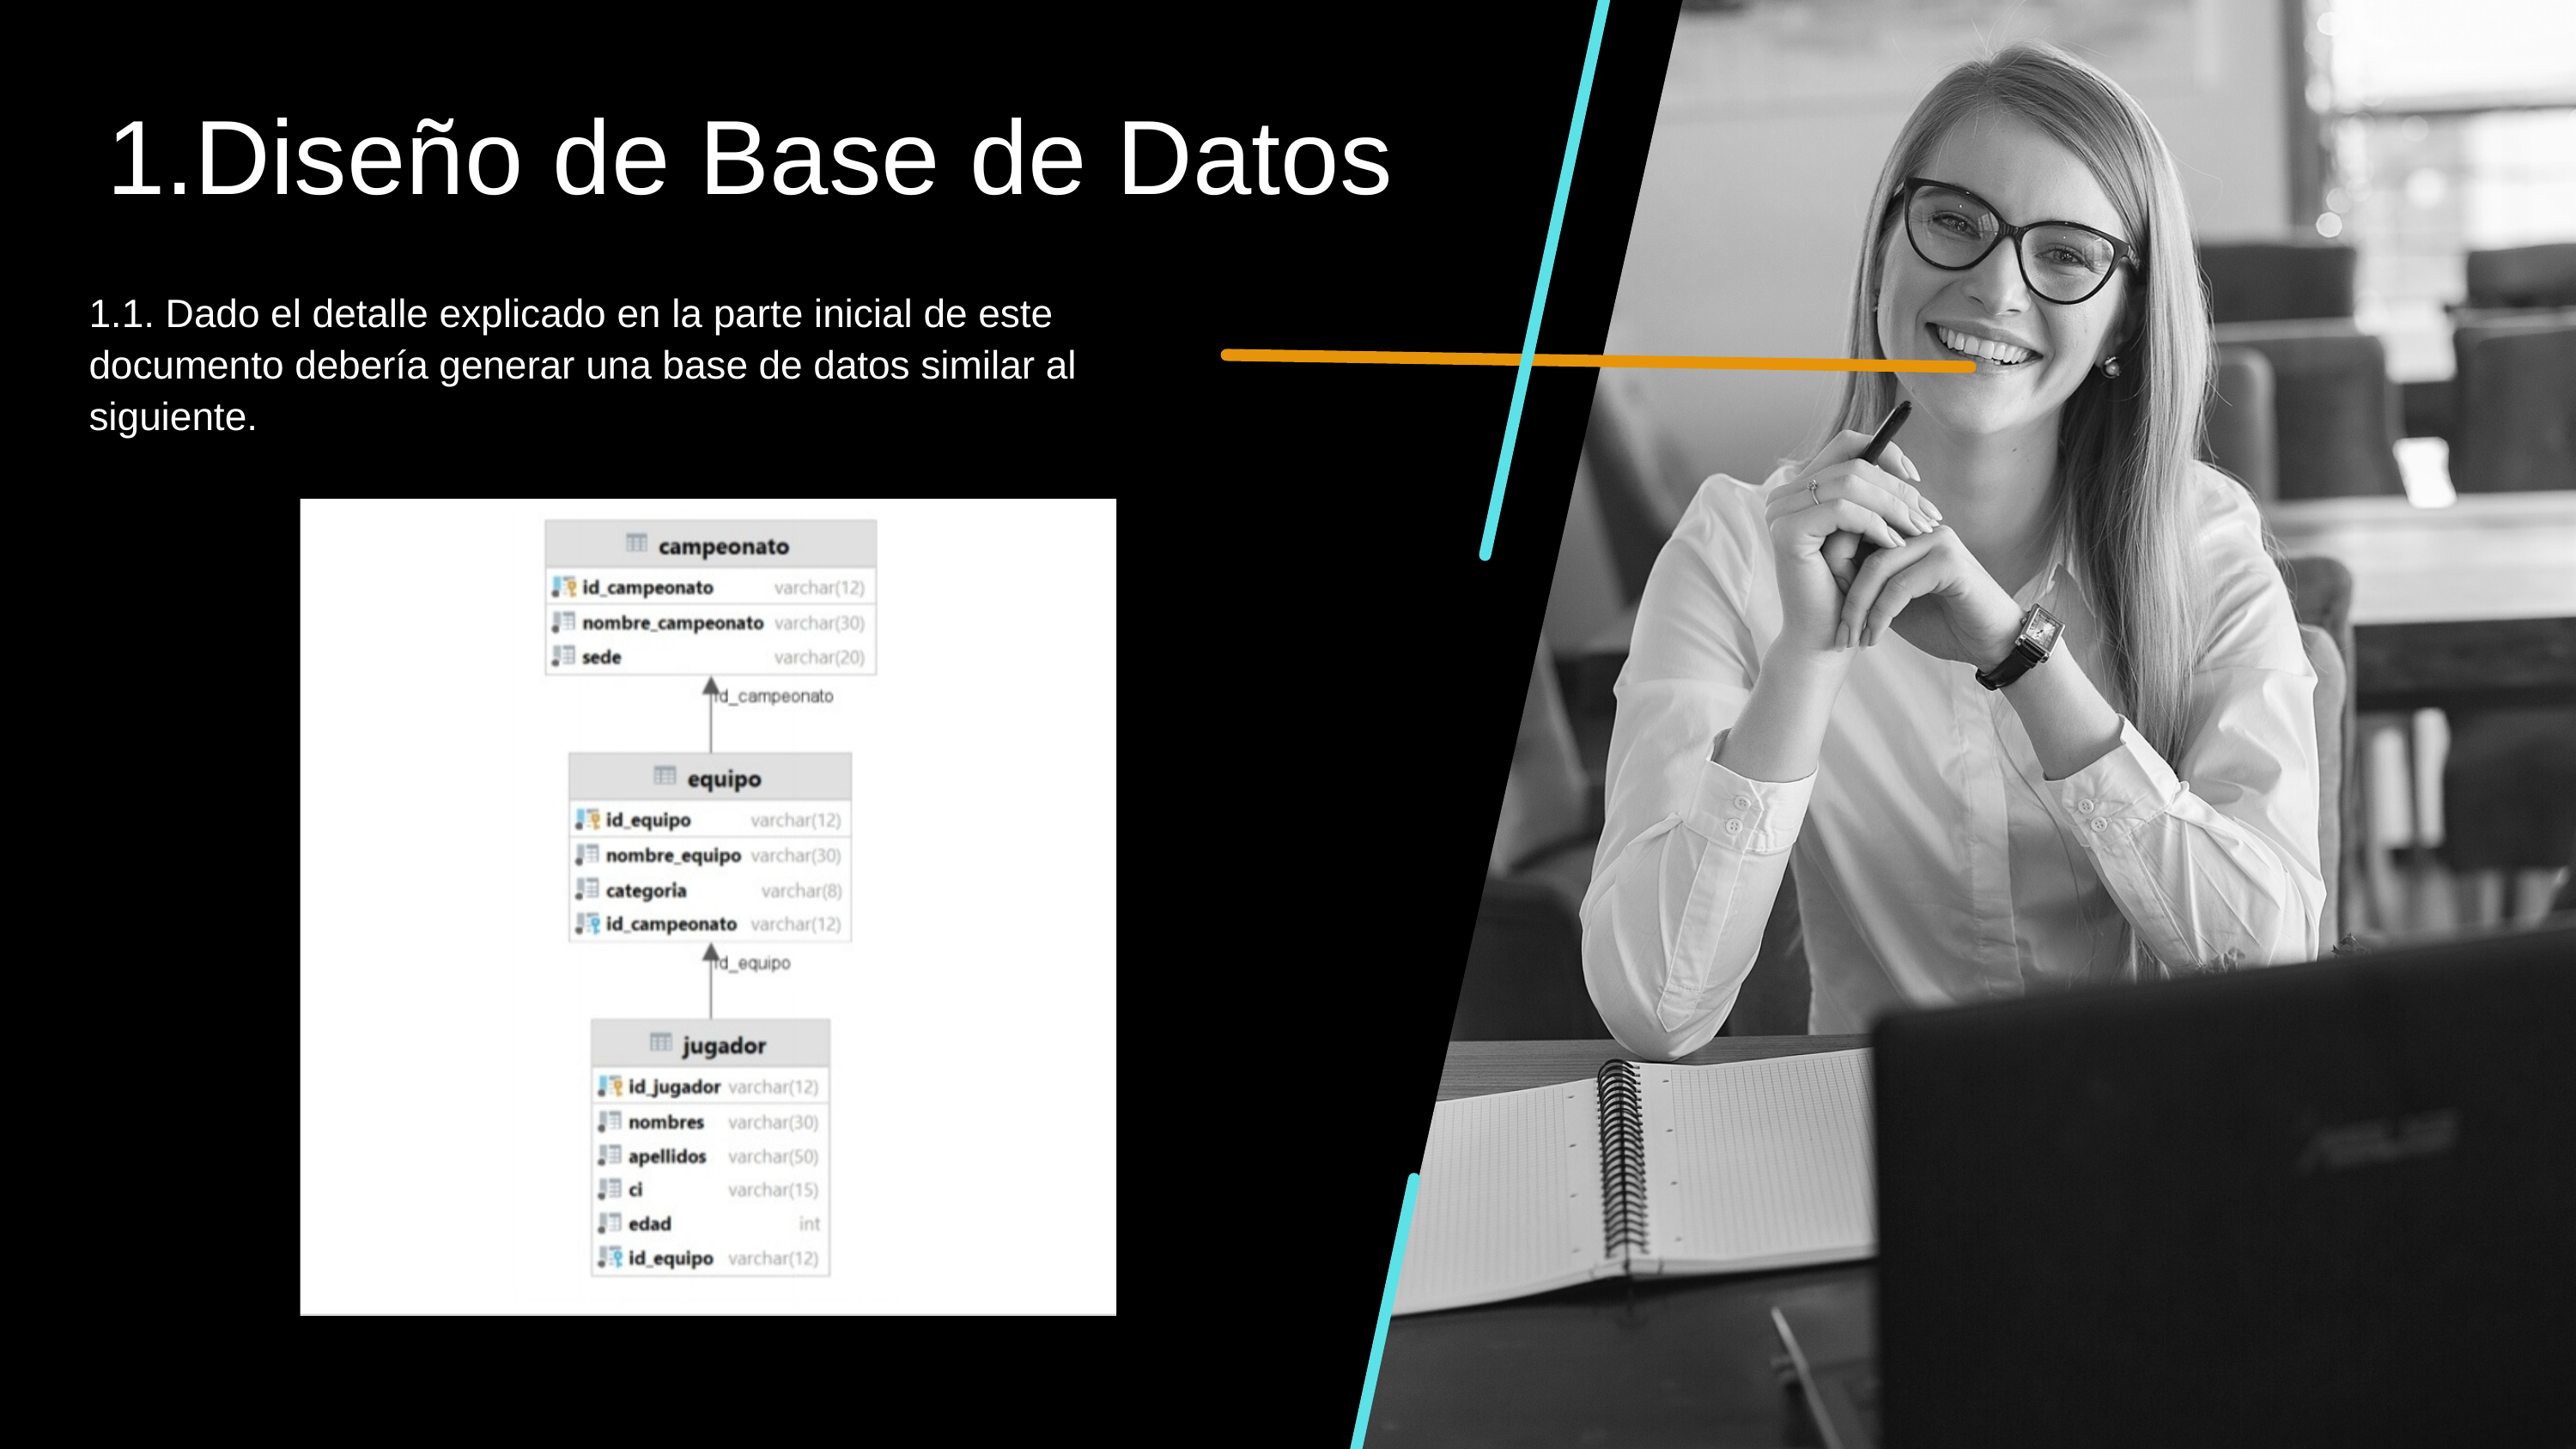

1.Diseño de Base de Datos

1.1. Dado el detalle explicado en la parte inicial de este documento debería generar una base de datos similar al
siguiente.